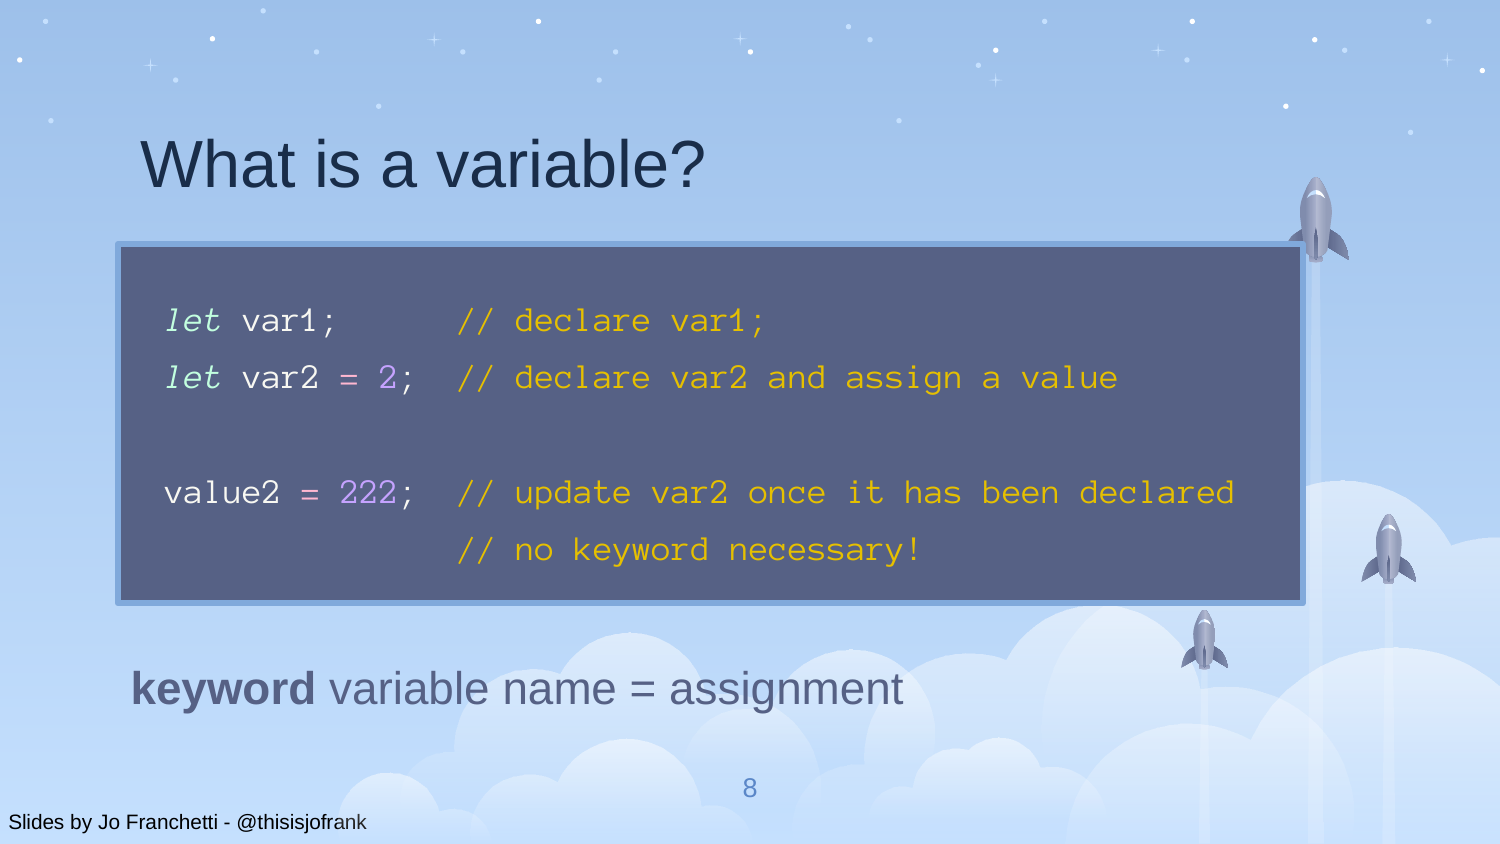

What is a variable?

let var1;      // declare var1;
let var2 = 2;  // declare var2 and assign a value

value2 = 222;  // update var2 once it has been declared
               // no keyword necessary!

keyword variable name = assignment
8